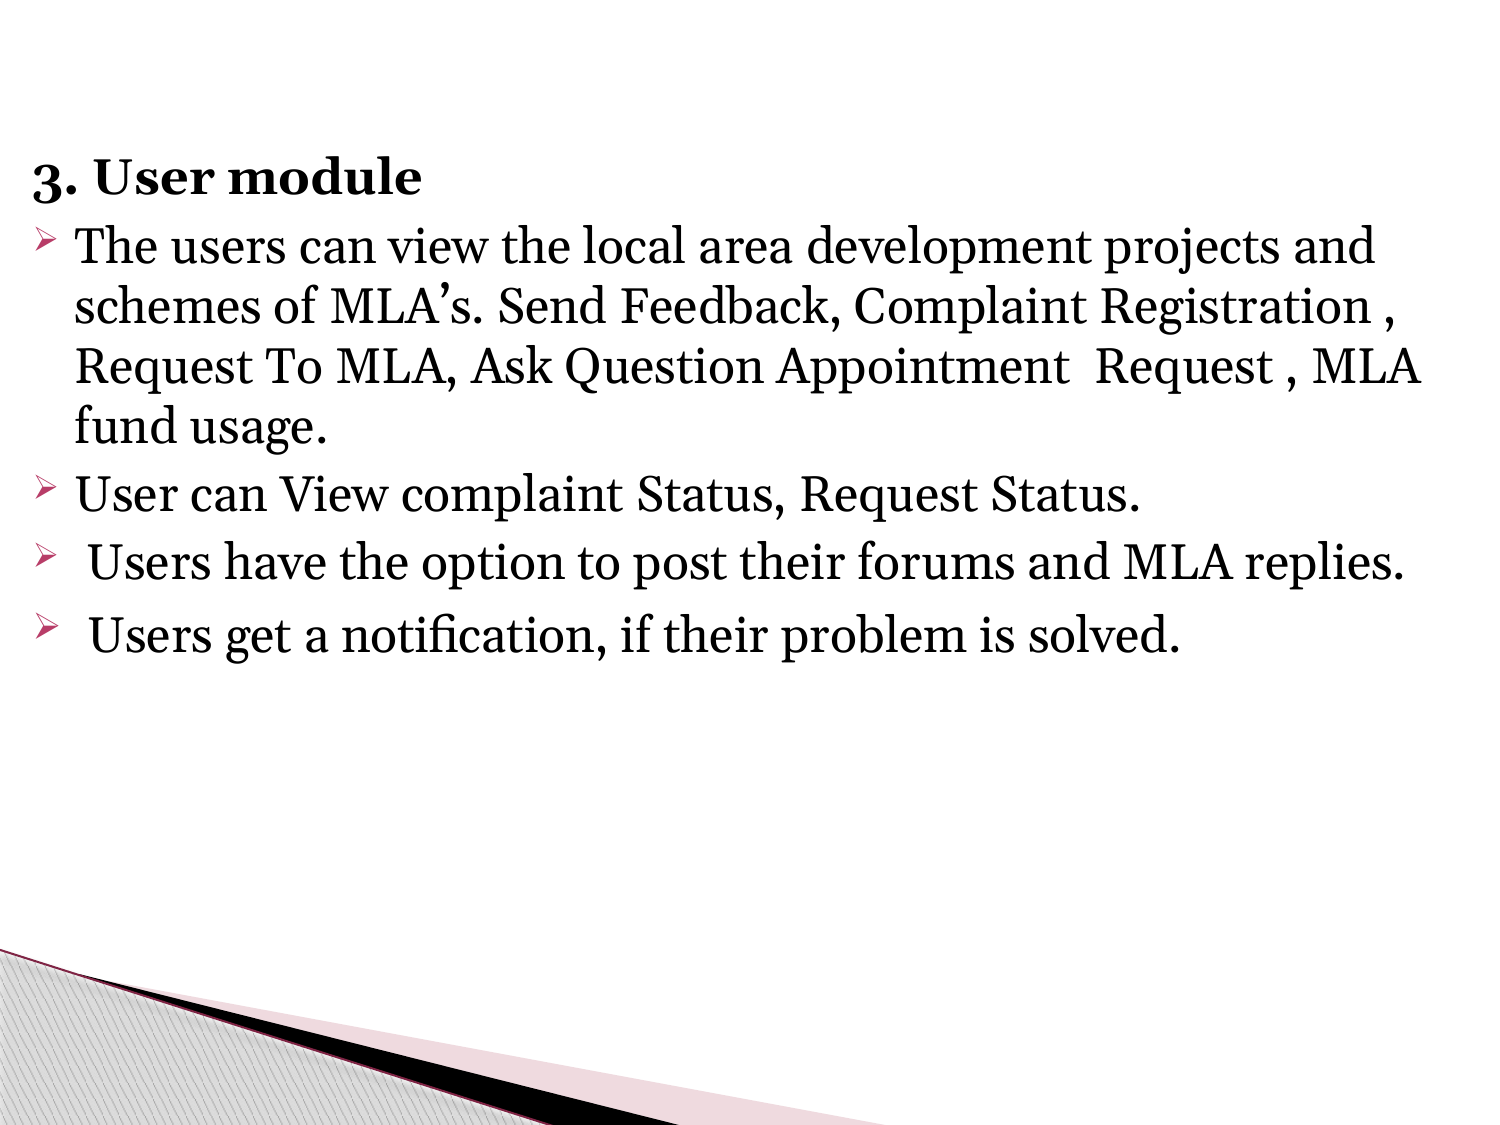

3. User module
The users can view the local area development projects and schemes of MLA’s. Send Feedback, Complaint Registration , Request To MLA, Ask Question Appointment  Request , MLA fund usage.
User can View complaint Status, Request Status.
 Users have the option to post their forums and MLA replies.
 Users get a notification, if their problem is solved.